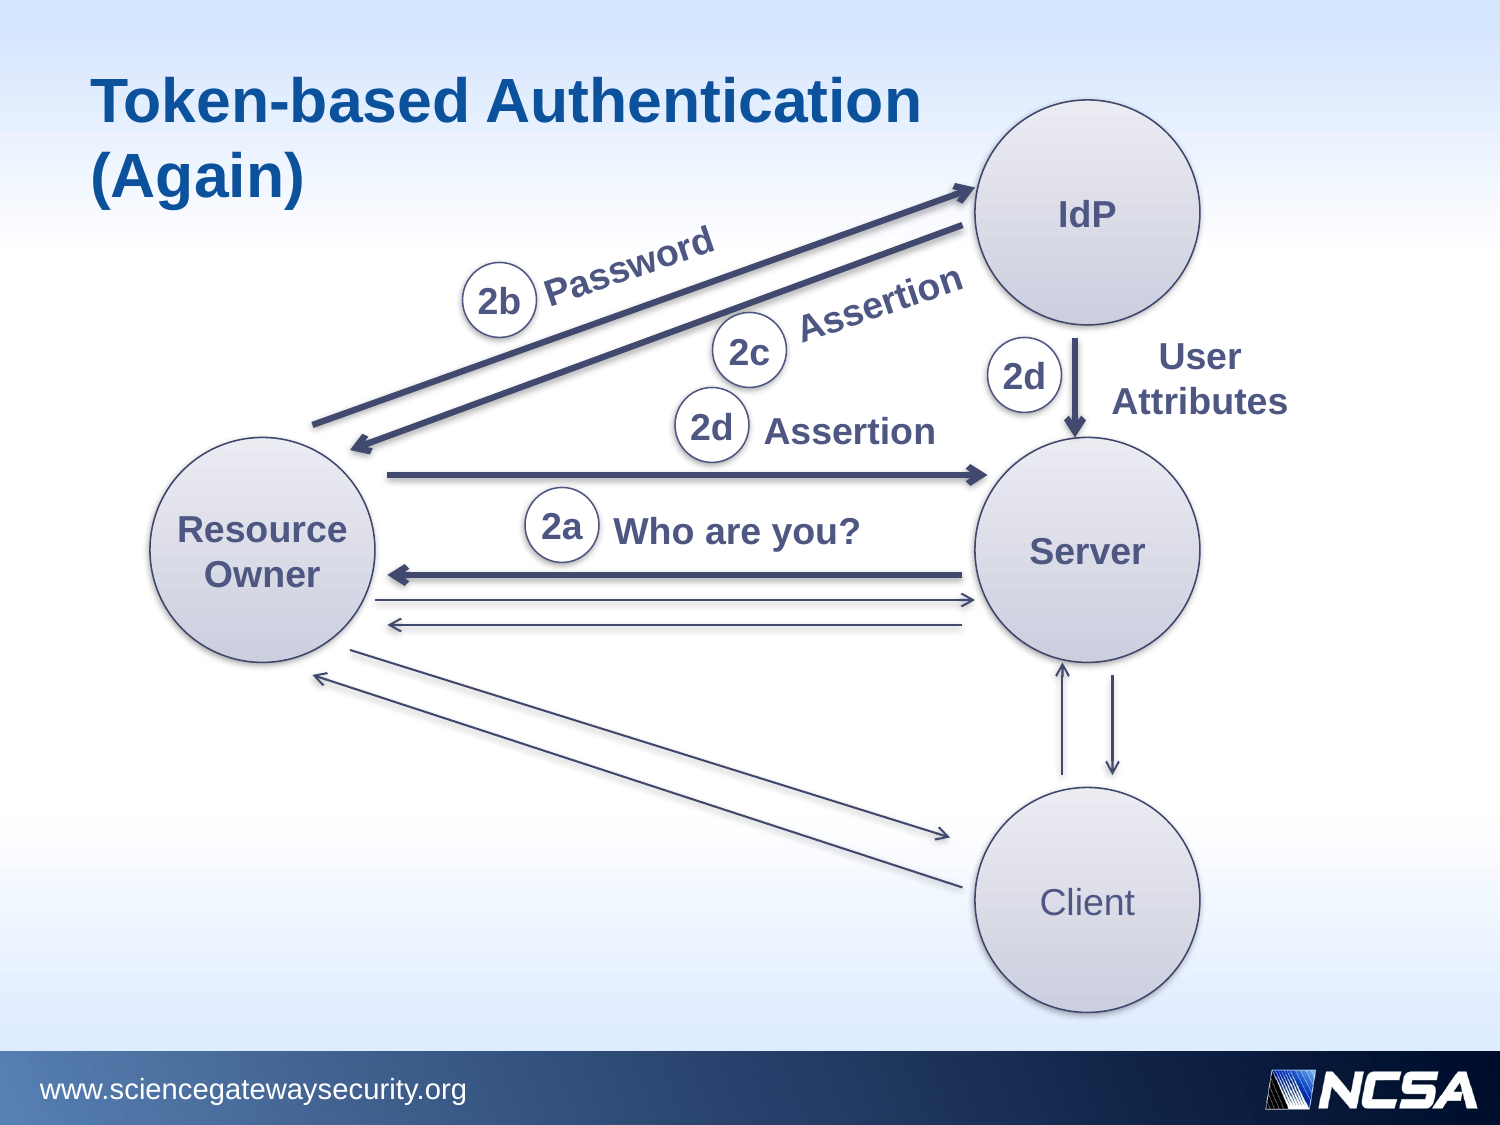

# Token-based Authentication (Again)
IdP
Password
2b
Assertion
2c
User Attributes
2d
2d
Assertion
Resource
Owner
Server
2a
Who are you?
Client
www.sciencegatewaysecurity.org